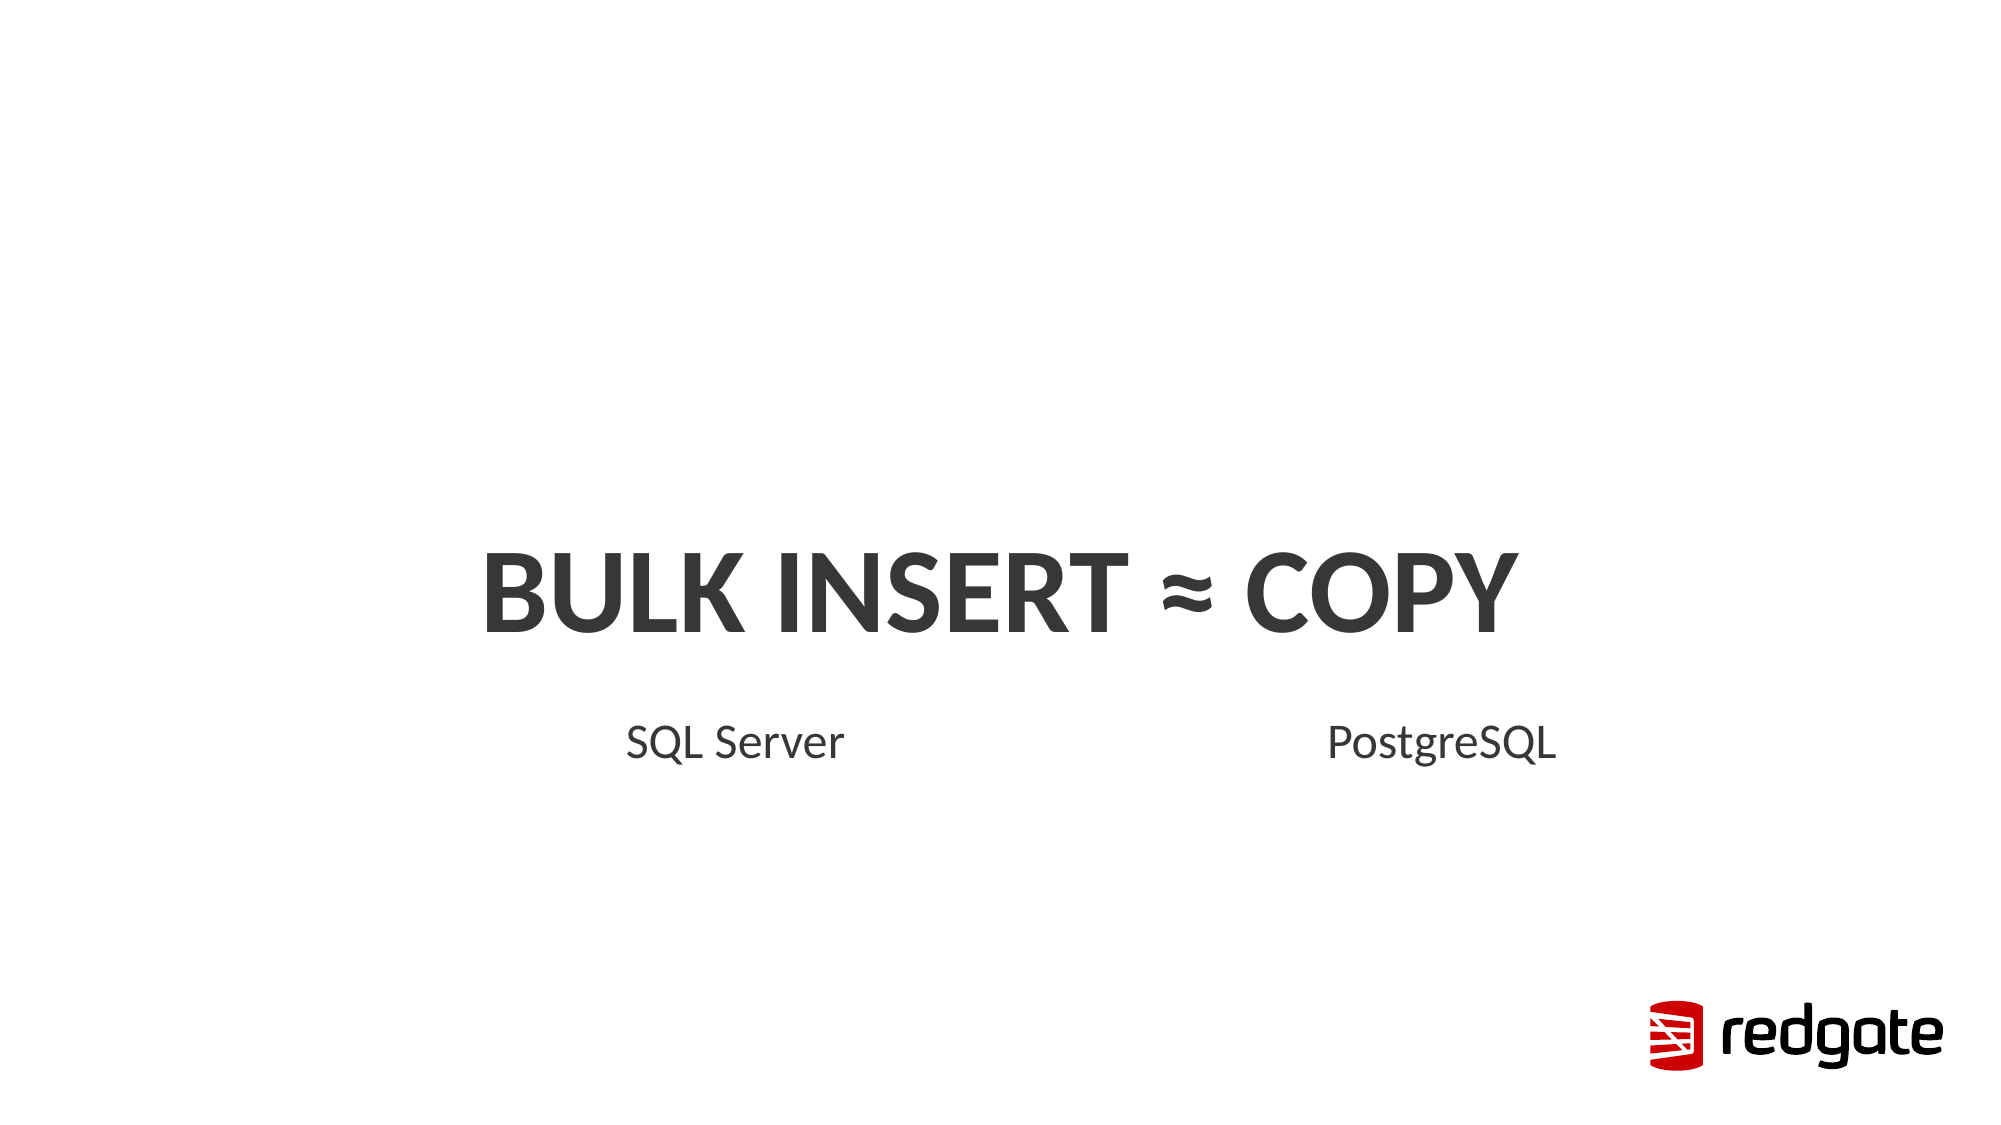

BULK INSERT ≈ COPY
SQL Server
PostgreSQL